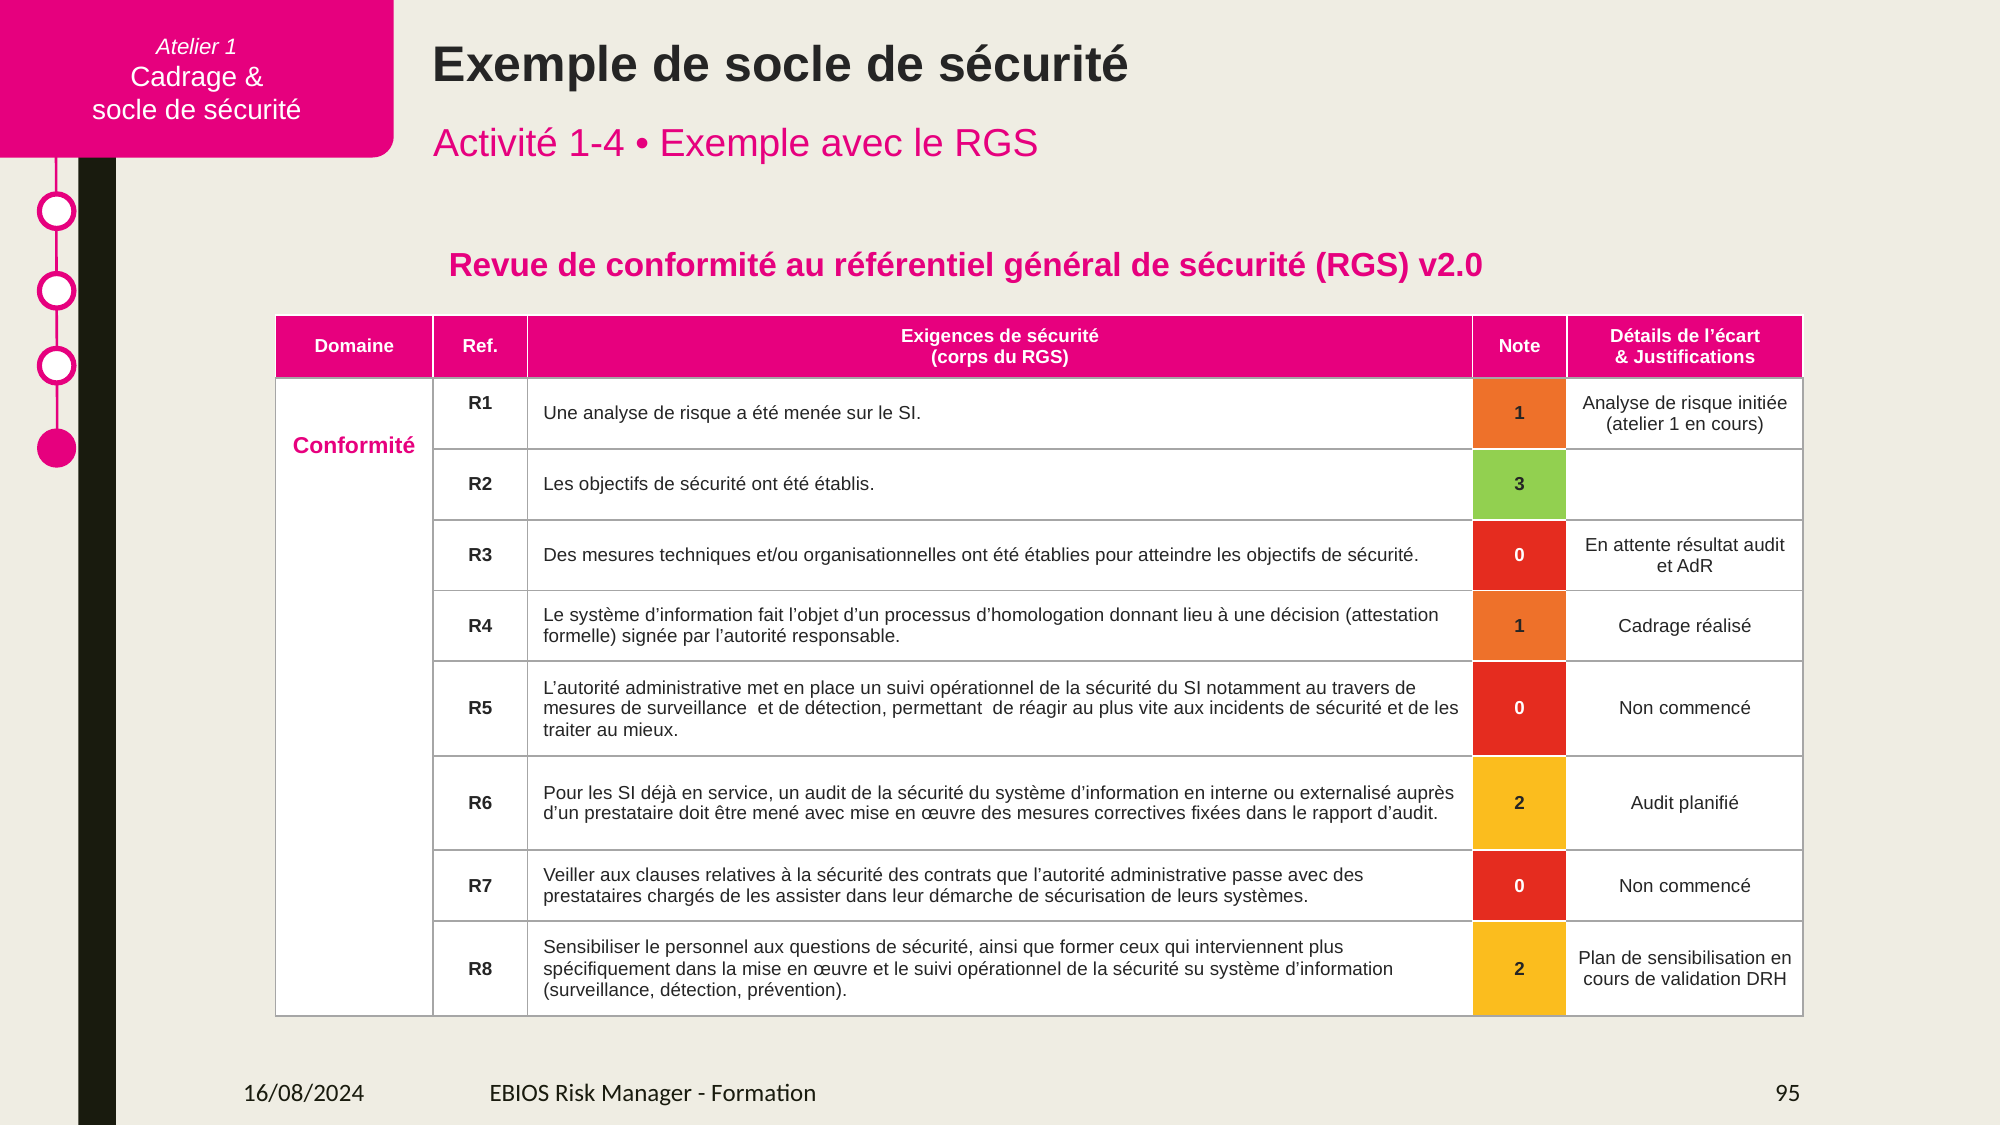

Exemple de socle de sécurité
Activité 1-4 • Exemple avec le RGS
Revue de conformité au référentiel général de sécurité (RGS) v2.0
| Domaine | Ref. | Exigences de sécurité (corps du RGS) | Note | Détails de l’écart & Justifications |
| --- | --- | --- | --- | --- |
| Conformité | R1 | Une analyse de risque a été menée sur le SI. | 1 | Analyse de risque initiée (atelier 1 en cours) |
|  | R2 | Les objectifs de sécurité ont été établis. | 3 |  |
|  | R3 | Des mesures techniques et/ou organisationnelles ont été établies pour atteindre les objectifs de sécurité. | 0 | En attente résultat audit et AdR |
|  | R4 | Le système d’information fait l’objet d’un processus d’homologation donnant lieu à une décision (attestation formelle) signée par l’autorité responsable. | 1 | Cadrage réalisé |
|  | R5 | L’autorité administrative met en place un suivi opérationnel de la sécurité du SI notamment au travers de mesures de surveillance et de détection, permettant de réagir au plus vite aux incidents de sécurité et de les traiter au mieux. | 0 | Non commencé |
|  | R6 | Pour les SI déjà en service, un audit de la sécurité du système d’information en interne ou externalisé auprès d’un prestataire doit être mené avec mise en œuvre des mesures correctives fixées dans le rapport d’audit. | 2 | Audit planifié |
|  | R7 | Veiller aux clauses relatives à la sécurité des contrats que l’autorité administrative passe avec des prestataires chargés de les assister dans leur démarche de sécurisation de leurs systèmes. | 0 | Non commencé |
|  | R8 | Sensibiliser le personnel aux questions de sécurité, ainsi que former ceux qui interviennent plus spécifiquement dans la mise en œuvre et le suivi opérationnel de la sécurité su système d’information (surveillance, détection, prévention). | 2 | Plan de sensibilisation en cours de validation DRH |
16/08/2024
EBIOS Risk Manager - Formation
95